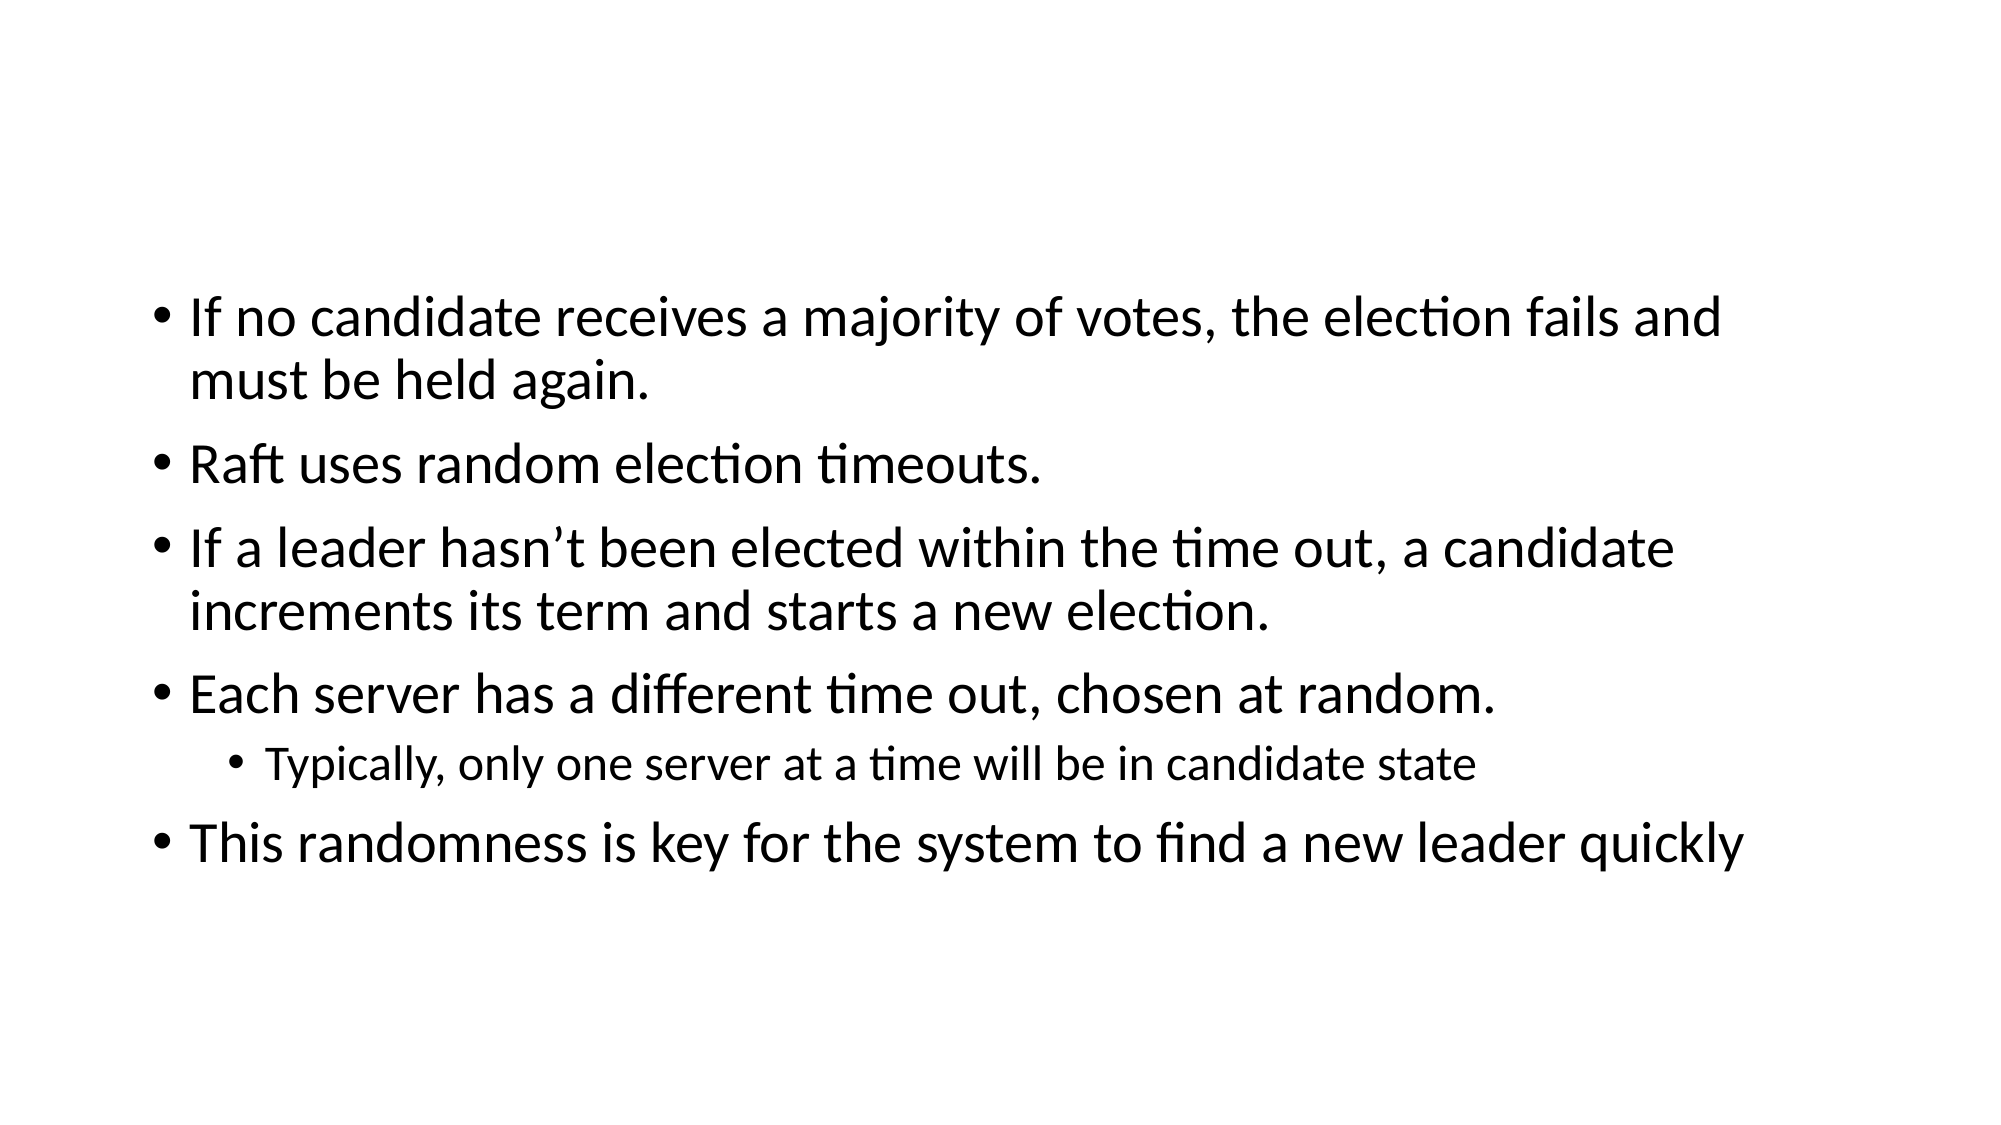

# Split Elections
If no candidate receives a majority of votes, the election fails and must be held again.
Raft uses random election timeouts.
If a leader hasn’t been elected within the time out, a candidate increments its term and starts a new election.
Each server has a different time out, chosen at random.
Typically, only one server at a time will be in candidate state
This randomness is key for the system to find a new leader quickly